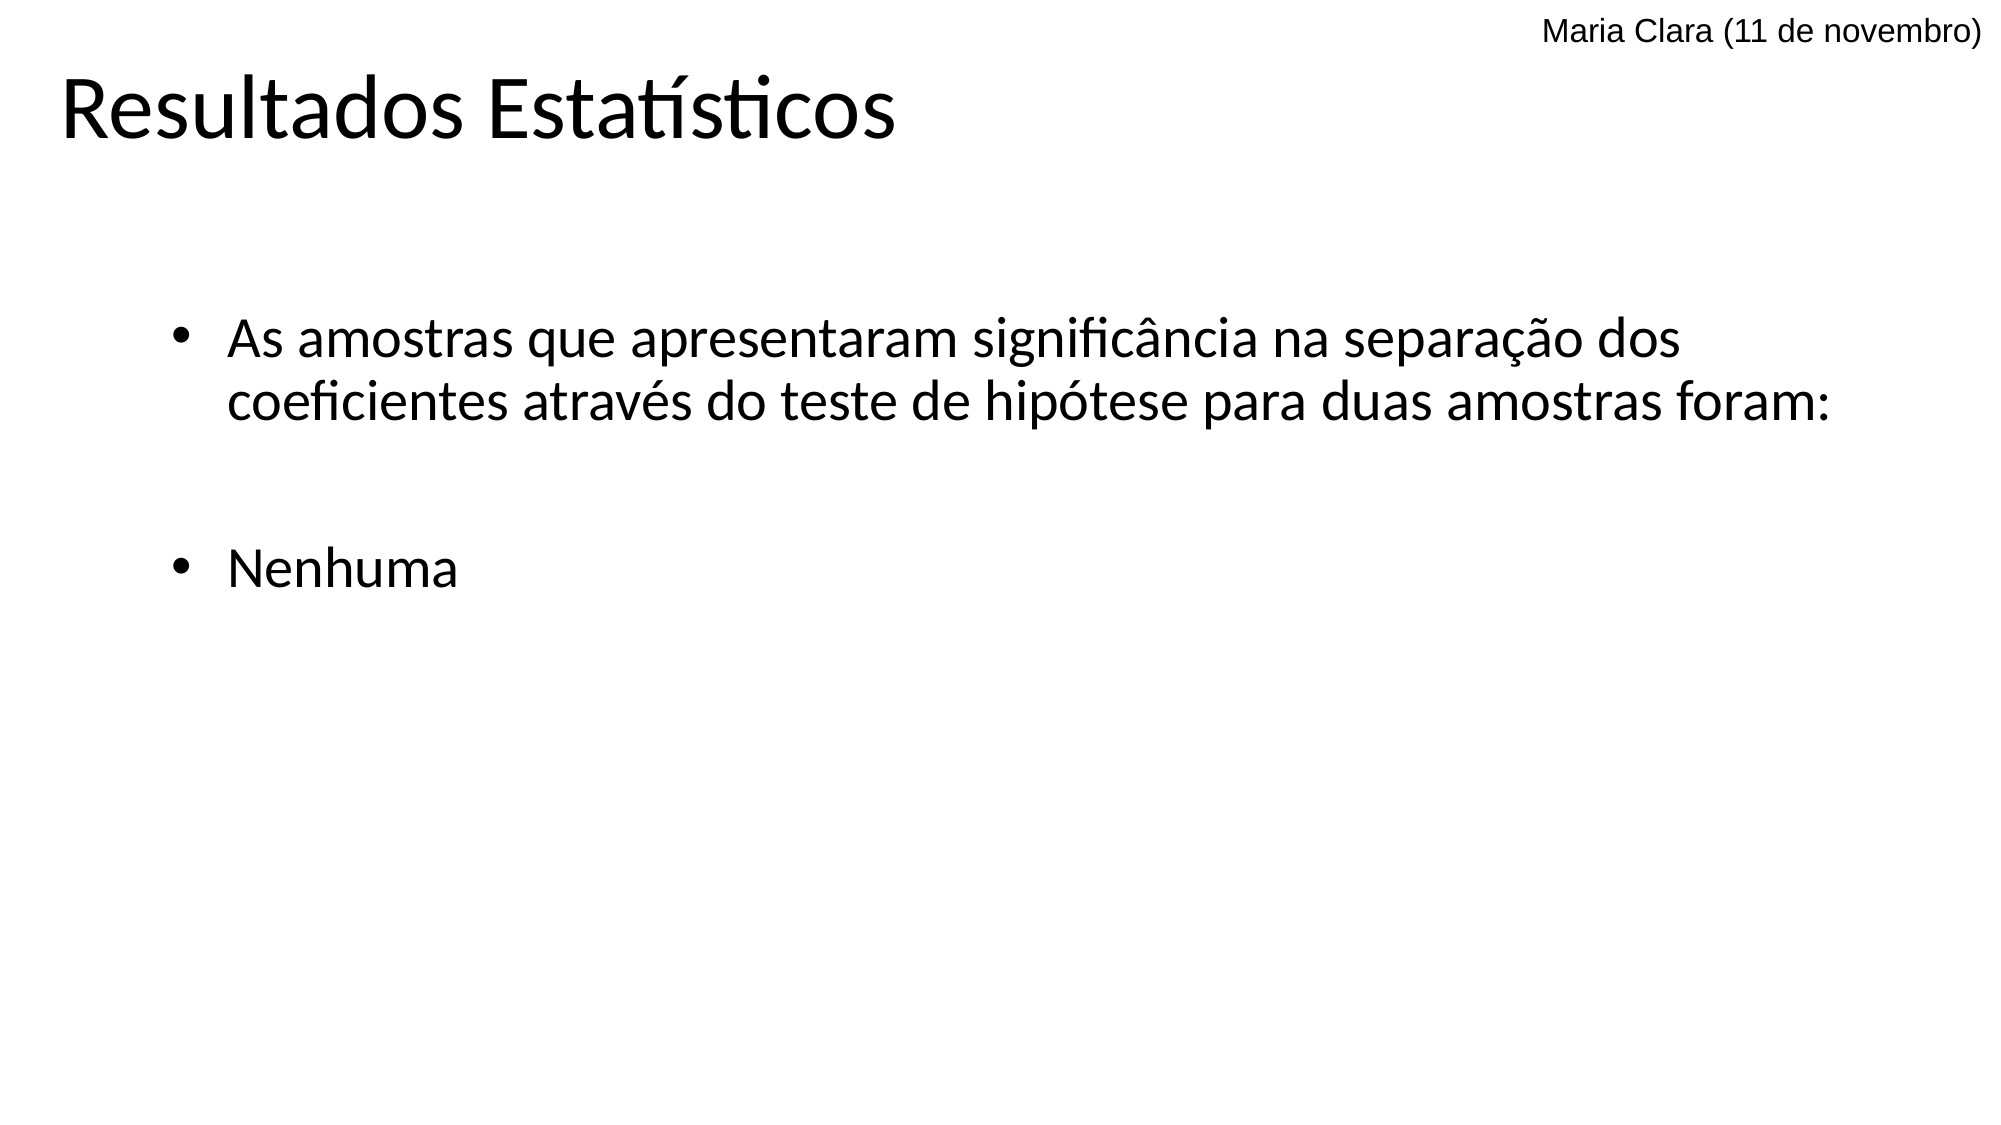

# Resultados Estatísticos
Maria Clara (11 de novembro)
As amostras que apresentaram significância na separação dos coeficientes através do teste de hipótese para duas amostras foram:

Nenhuma